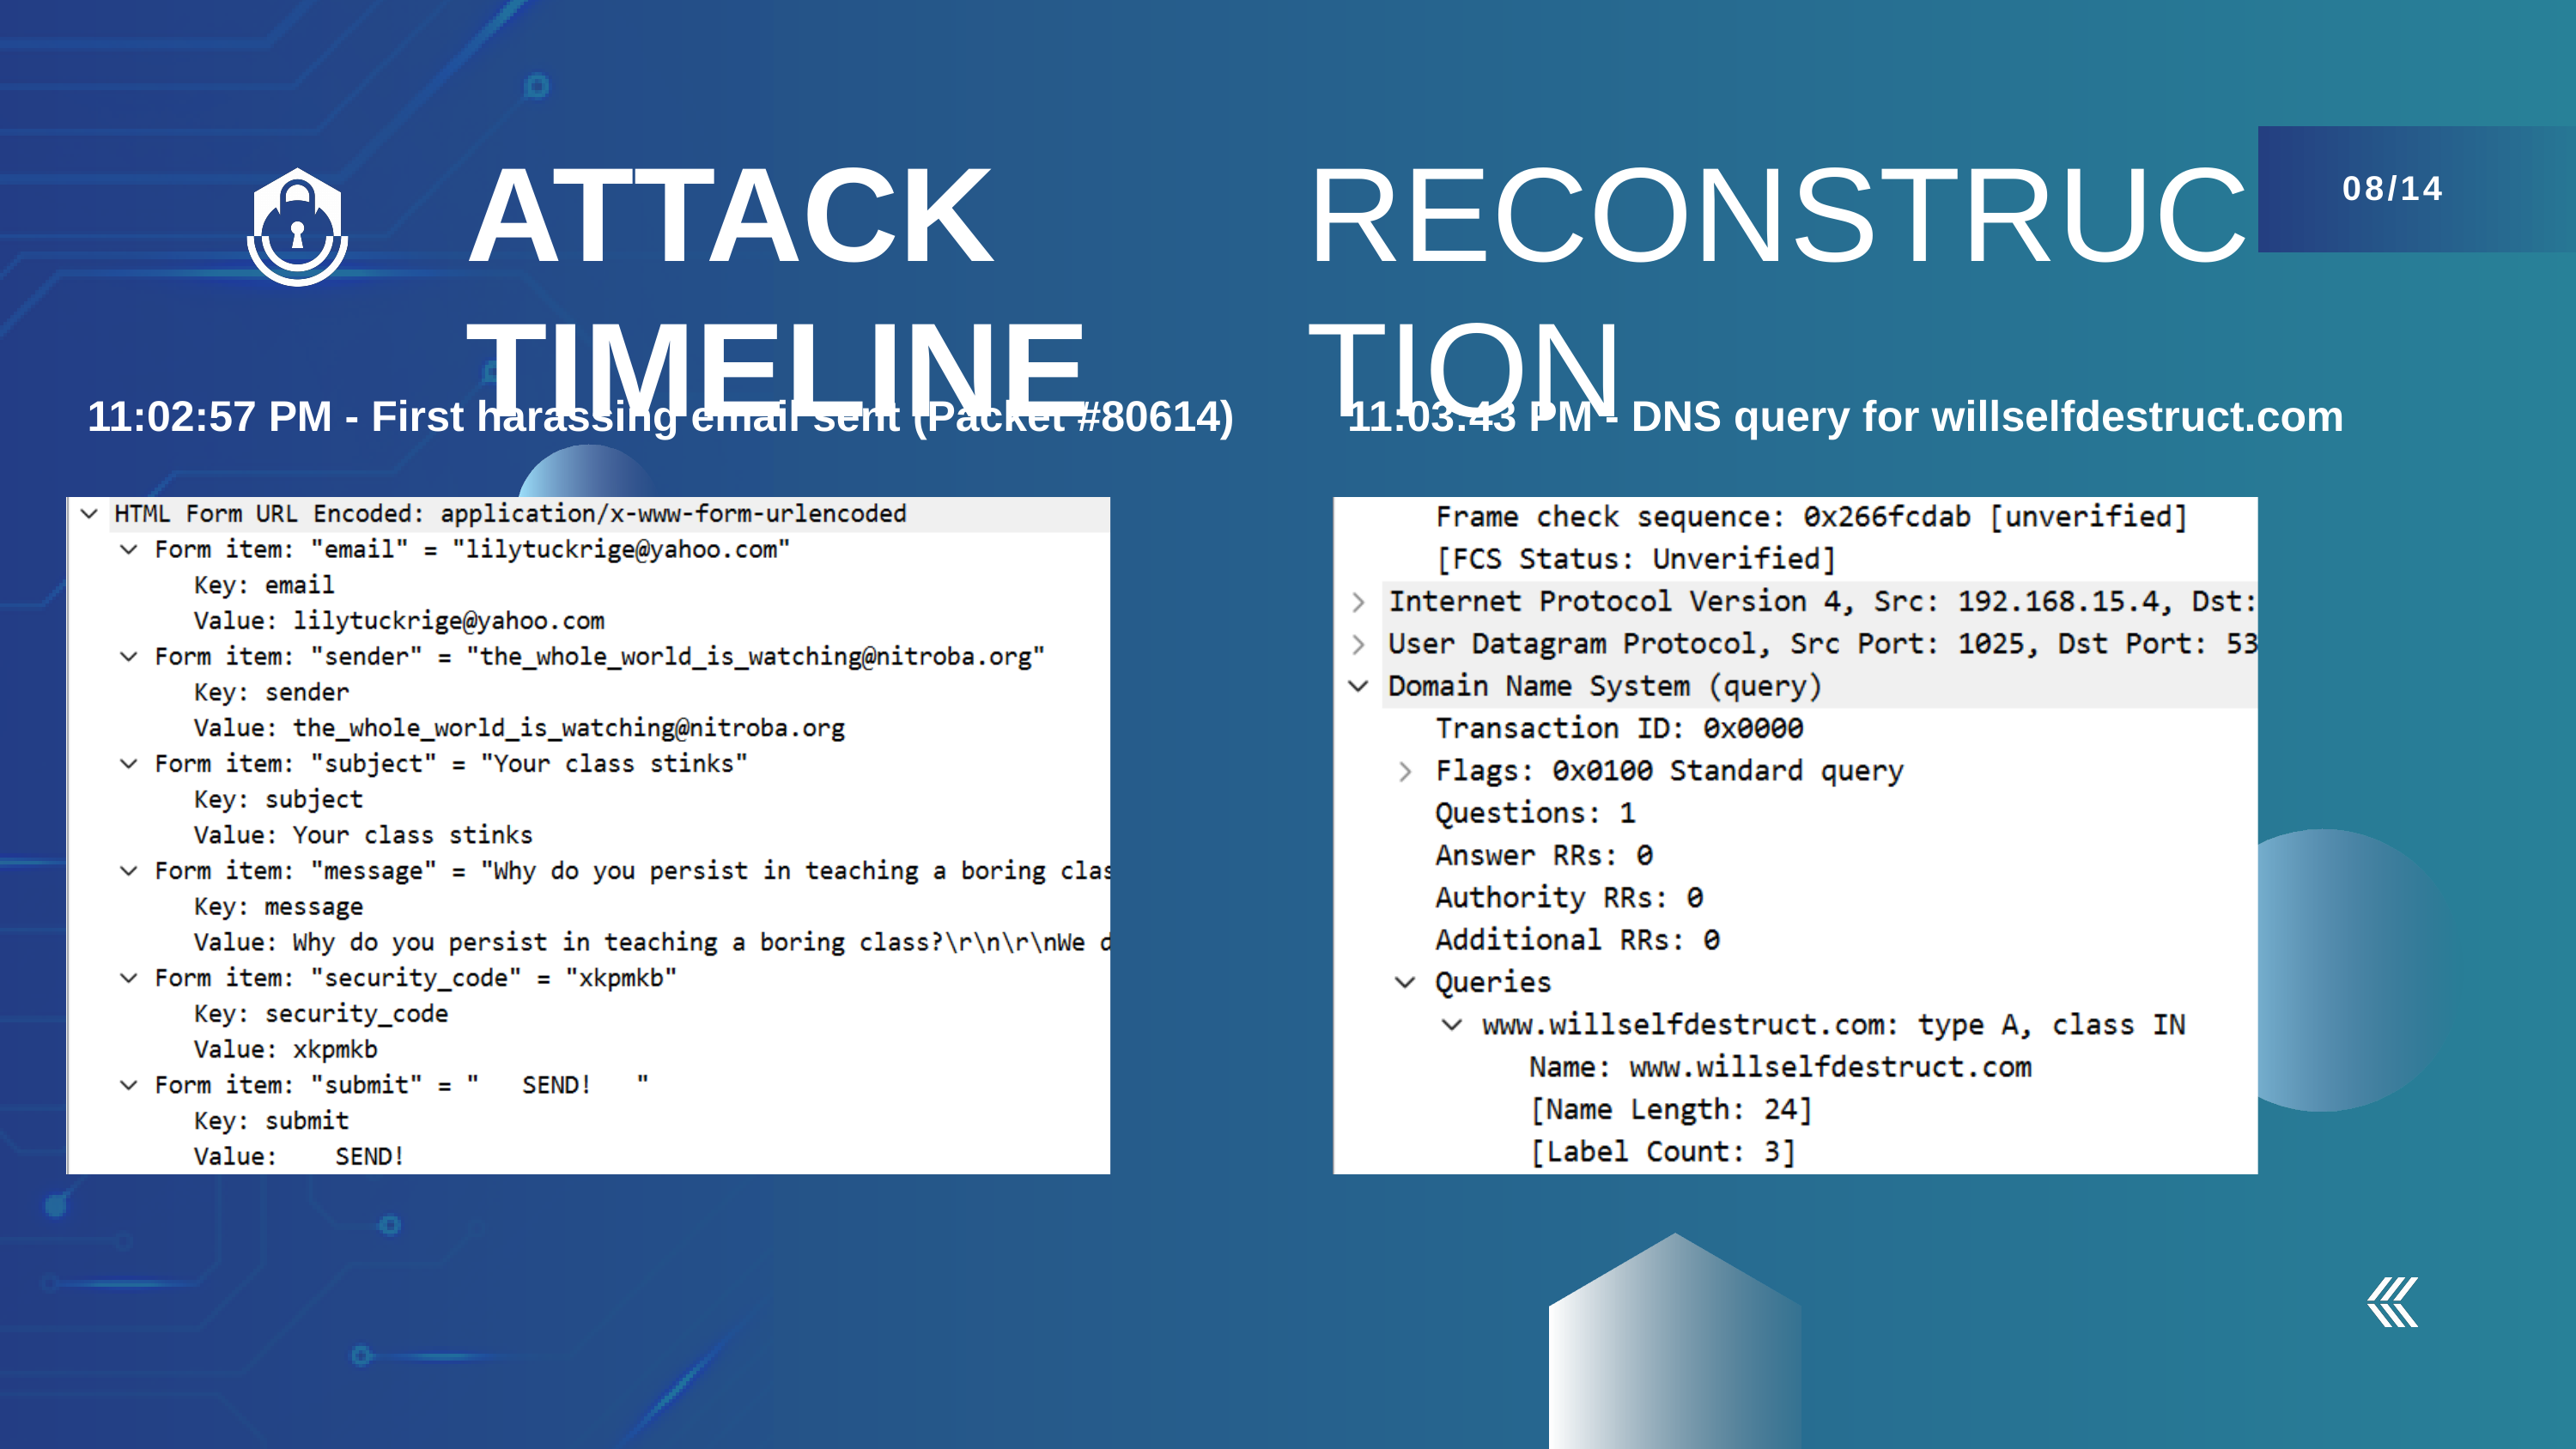

ATTACK TIMELINE
RECONSTRUCTION

08/14
11:02:57 PM - First harassing email sent (Packet #80614)
11:03:43 PM - DNS query for willselfdestruct.com